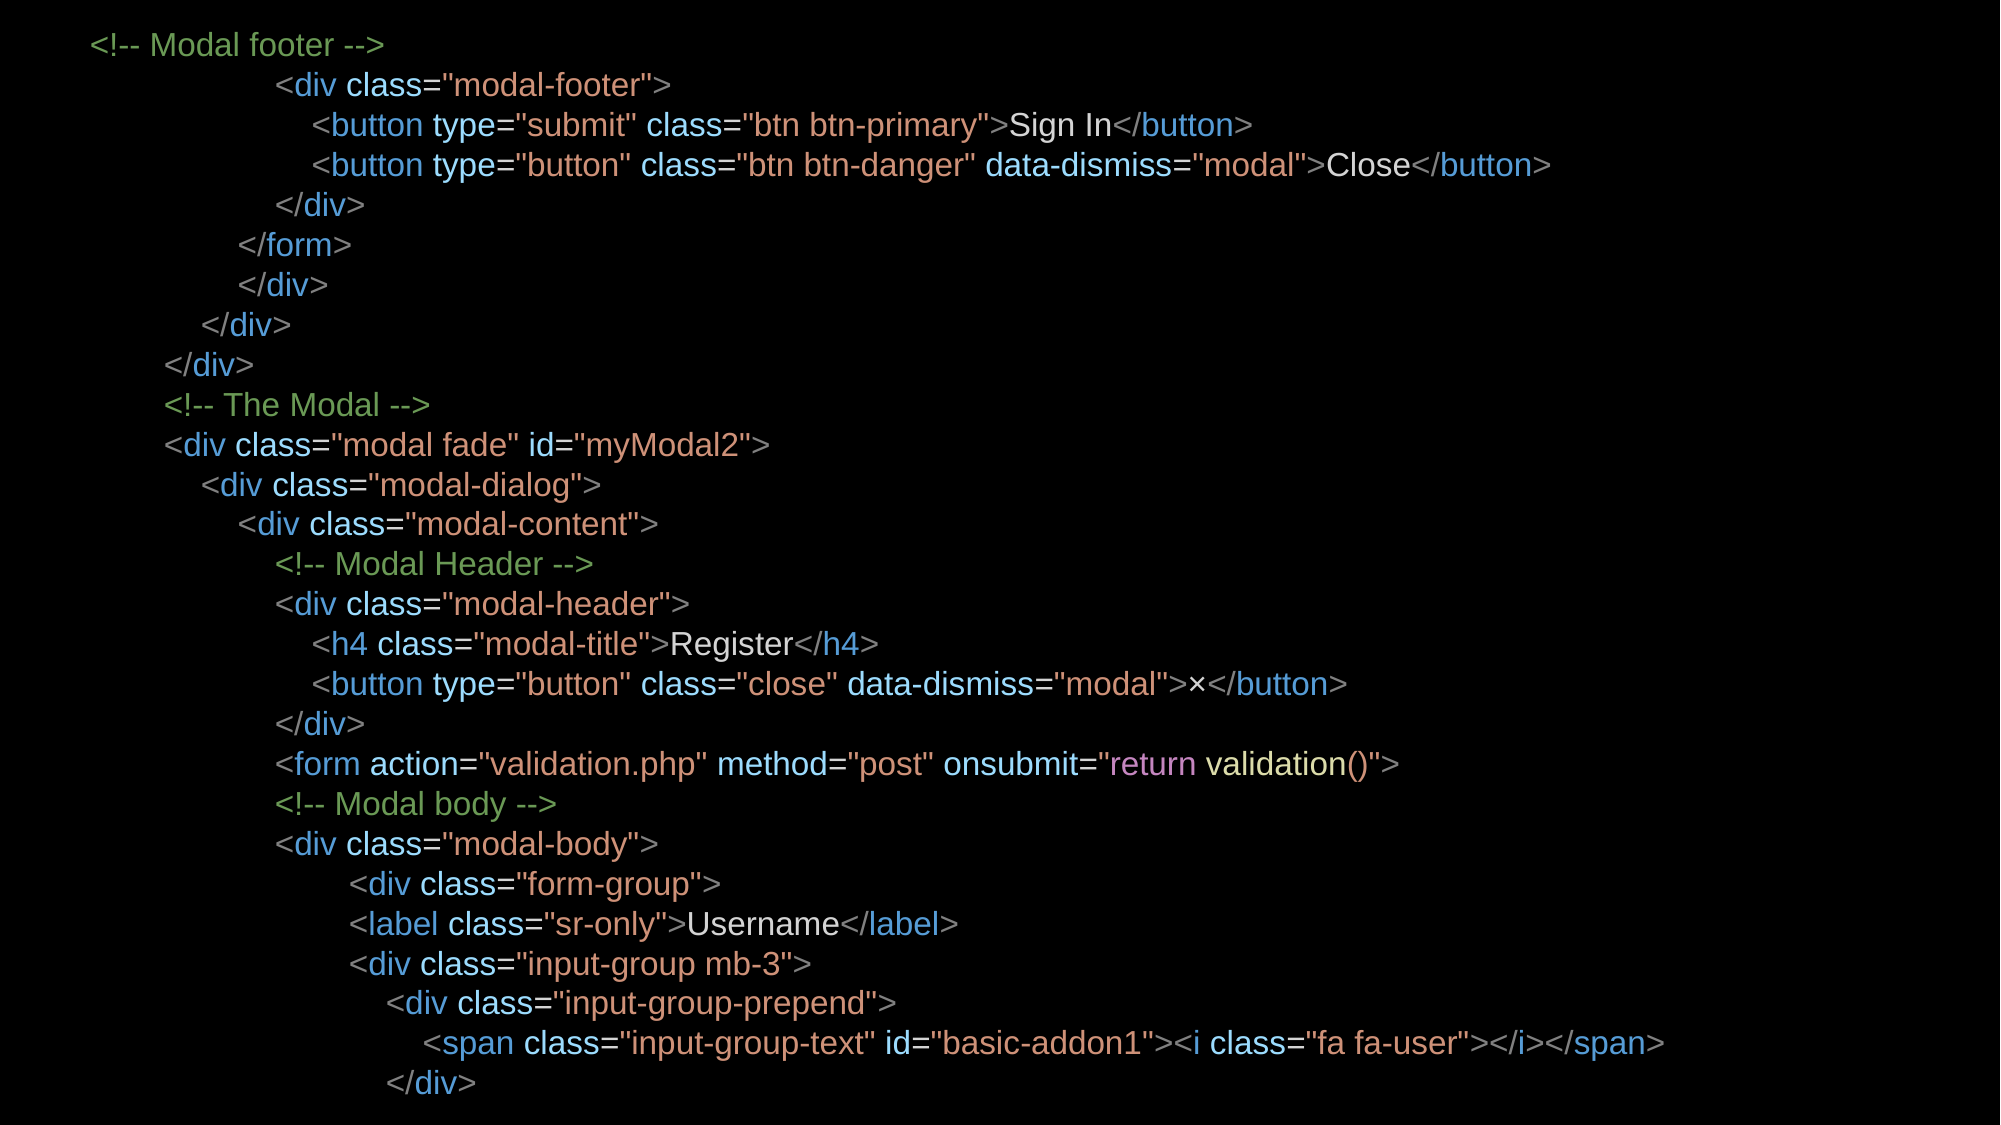

<!-- Modal footer -->
                    <div class="modal-footer">
                        <button type="submit" class="btn btn-primary">Sign In</button>
                        <button type="button" class="btn btn-danger" data-dismiss="modal">Close</button>
                    </div>
                </form>
                </div>
            </div>
        </div>
        <!-- The Modal -->
        <div class="modal fade" id="myModal2">
            <div class="modal-dialog">
                <div class="modal-content">
                    <!-- Modal Header -->
                    <div class="modal-header">
                        <h4 class="modal-title">Register</h4>
                        <button type="button" class="close" data-dismiss="modal">×</button>
                    </div>
                    <form action="validation.php" method="post" onsubmit="return validation()">
                    <!-- Modal body -->
                    <div class="modal-body">
                            <div class="form-group">
                            <label class="sr-only">Username</label>
                            <div class="input-group mb-3">
                                <div class="input-group-prepend">
                                    <span class="input-group-text" id="basic-addon1"><i class="fa fa-user"></i></span>
                                </div>